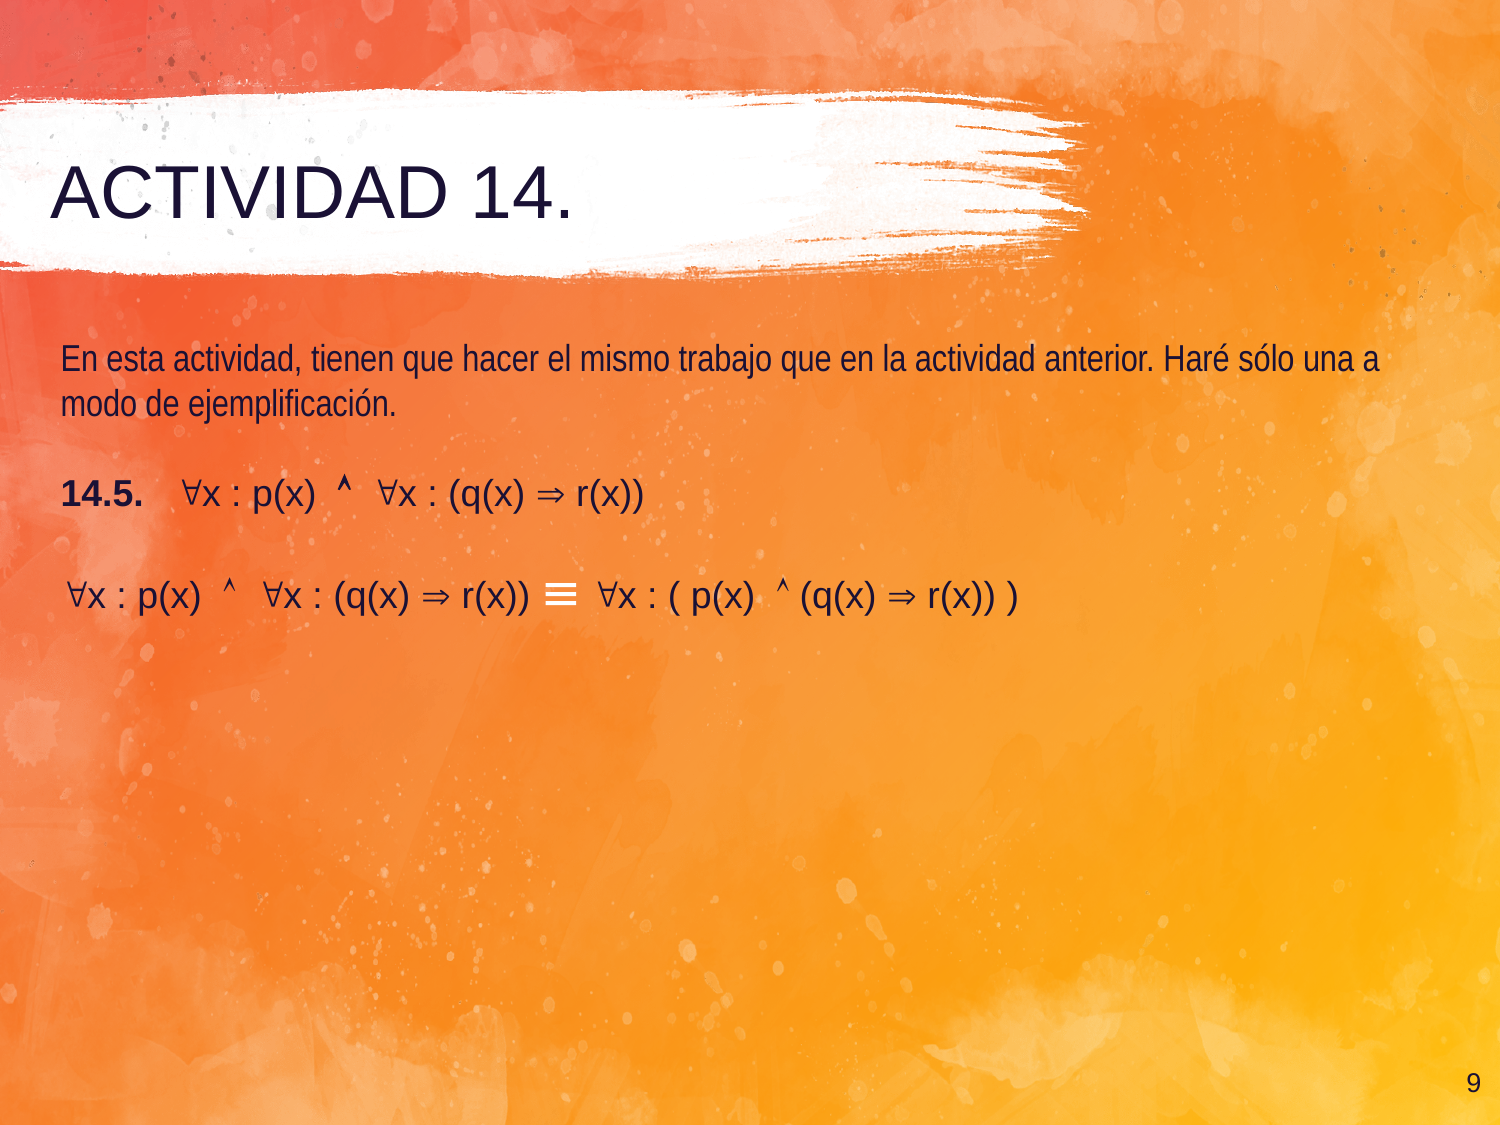

ACTIVIDAD 14.
En esta actividad, tienen que hacer el mismo trabajo que en la actividad anterior. Haré sólo una a modo de ejemplificación.

14.5.   ∀x : p(x)  ∧  ∀x : (q(x) ⇒ r(x))

∀x : p(x)  ∧  ∀x : (q(x) ⇒ r(x)) ≡ ∀x : ( p(x)  ∧ (q(x) ⇒ r(x)) )

9